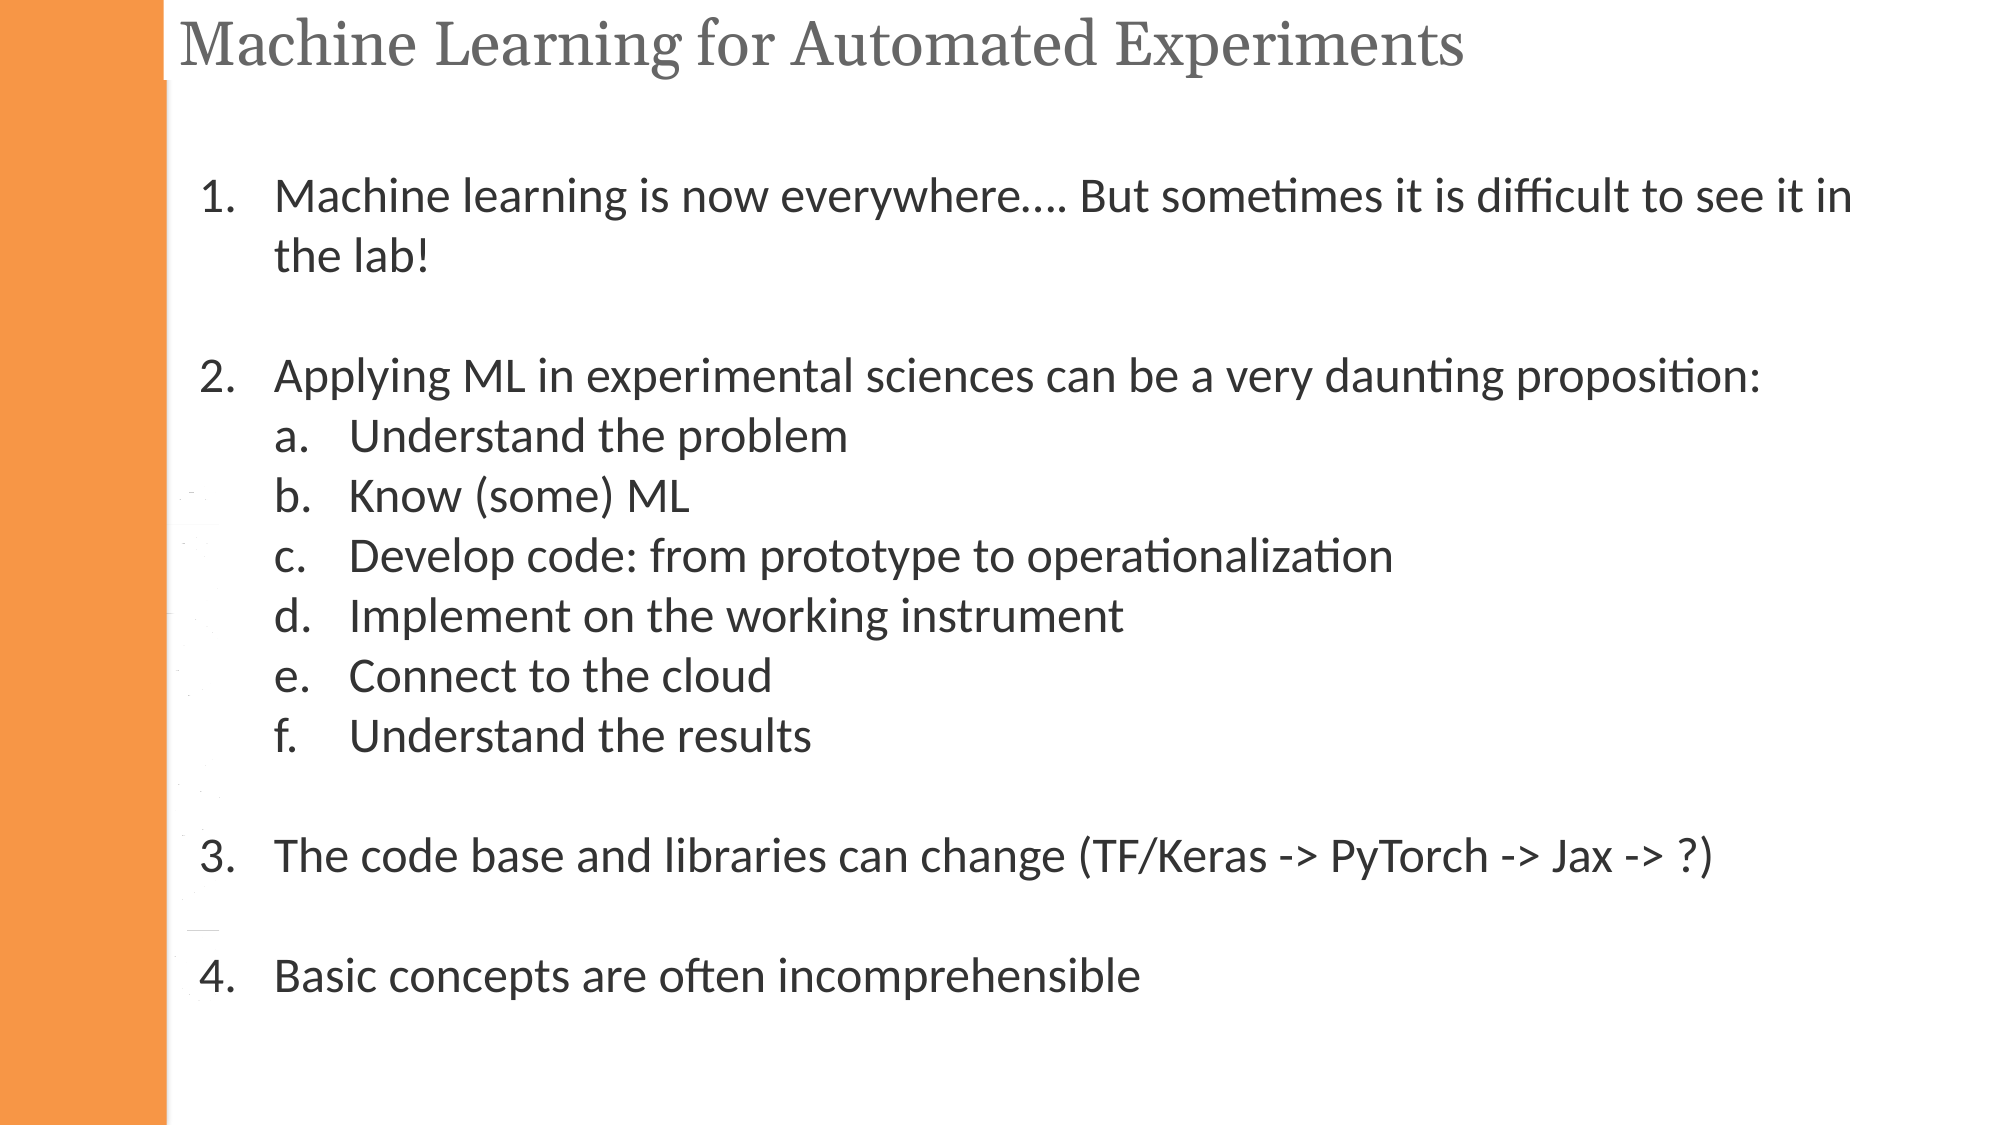

# Machine Learning for Automated Experiments
Machine learning is now everywhere…. But sometimes it is difficult to see it in the lab!

Applying ML in experimental sciences can be a very daunting proposition:
Understand the problem
Know (some) ML
Develop code: from prototype to operationalization
Implement on the working instrument
Connect to the cloud
Understand the results

The code base and libraries can change (TF/Keras -> PyTorch -> Jax -> ?)

Basic concepts are often incomprehensible